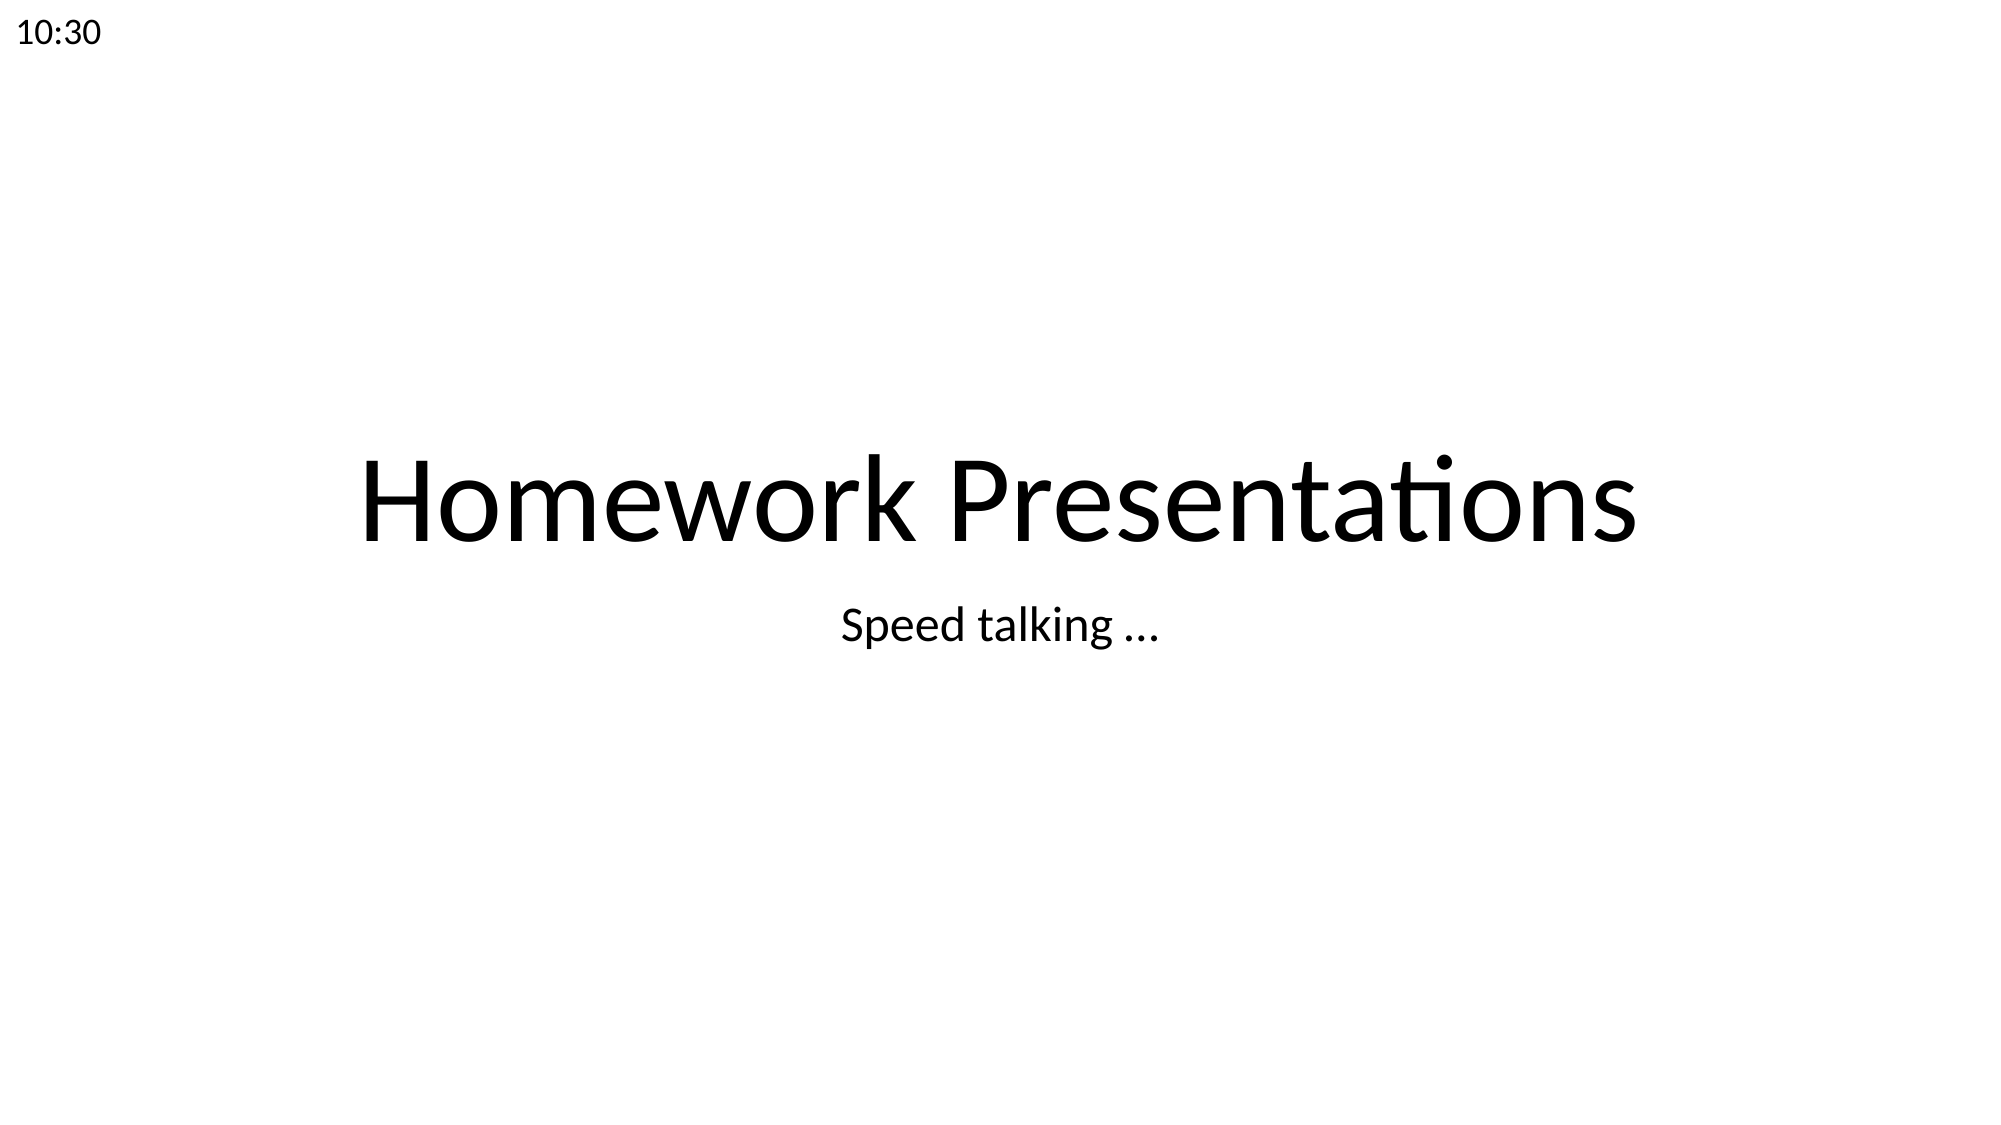

10:30
# Homework Presentations
Speed talking …